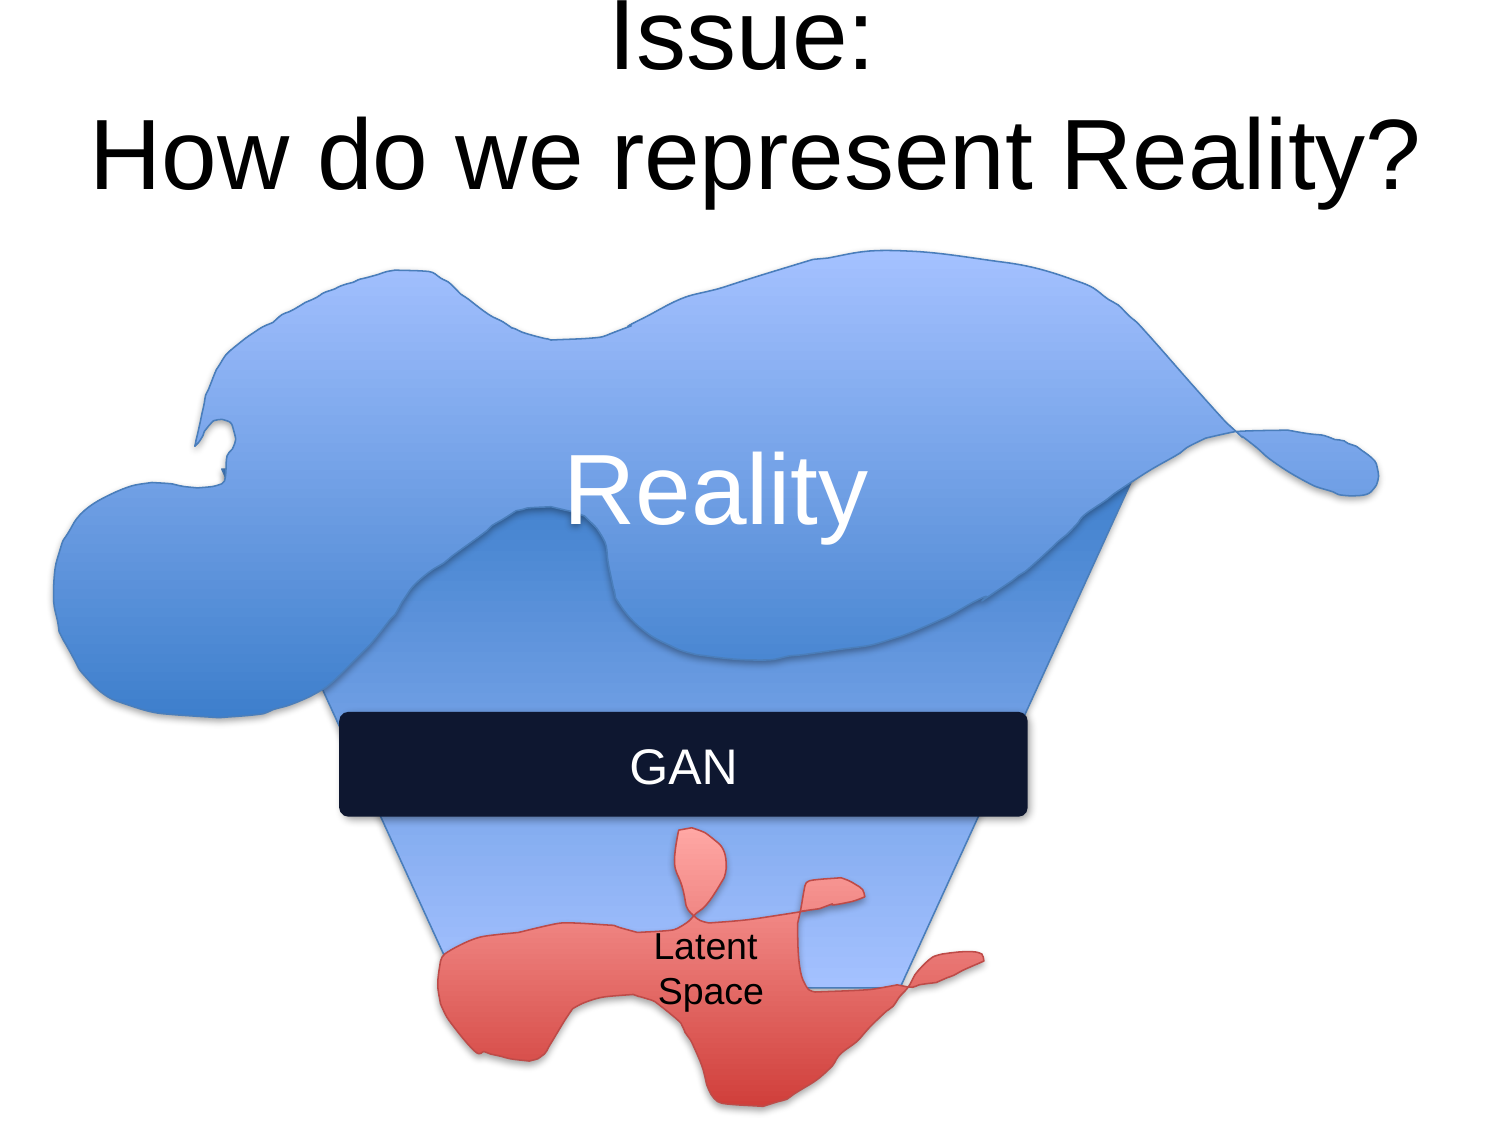

# Issue: How do we represent Reality?
Reality

GAN
Latent
Space